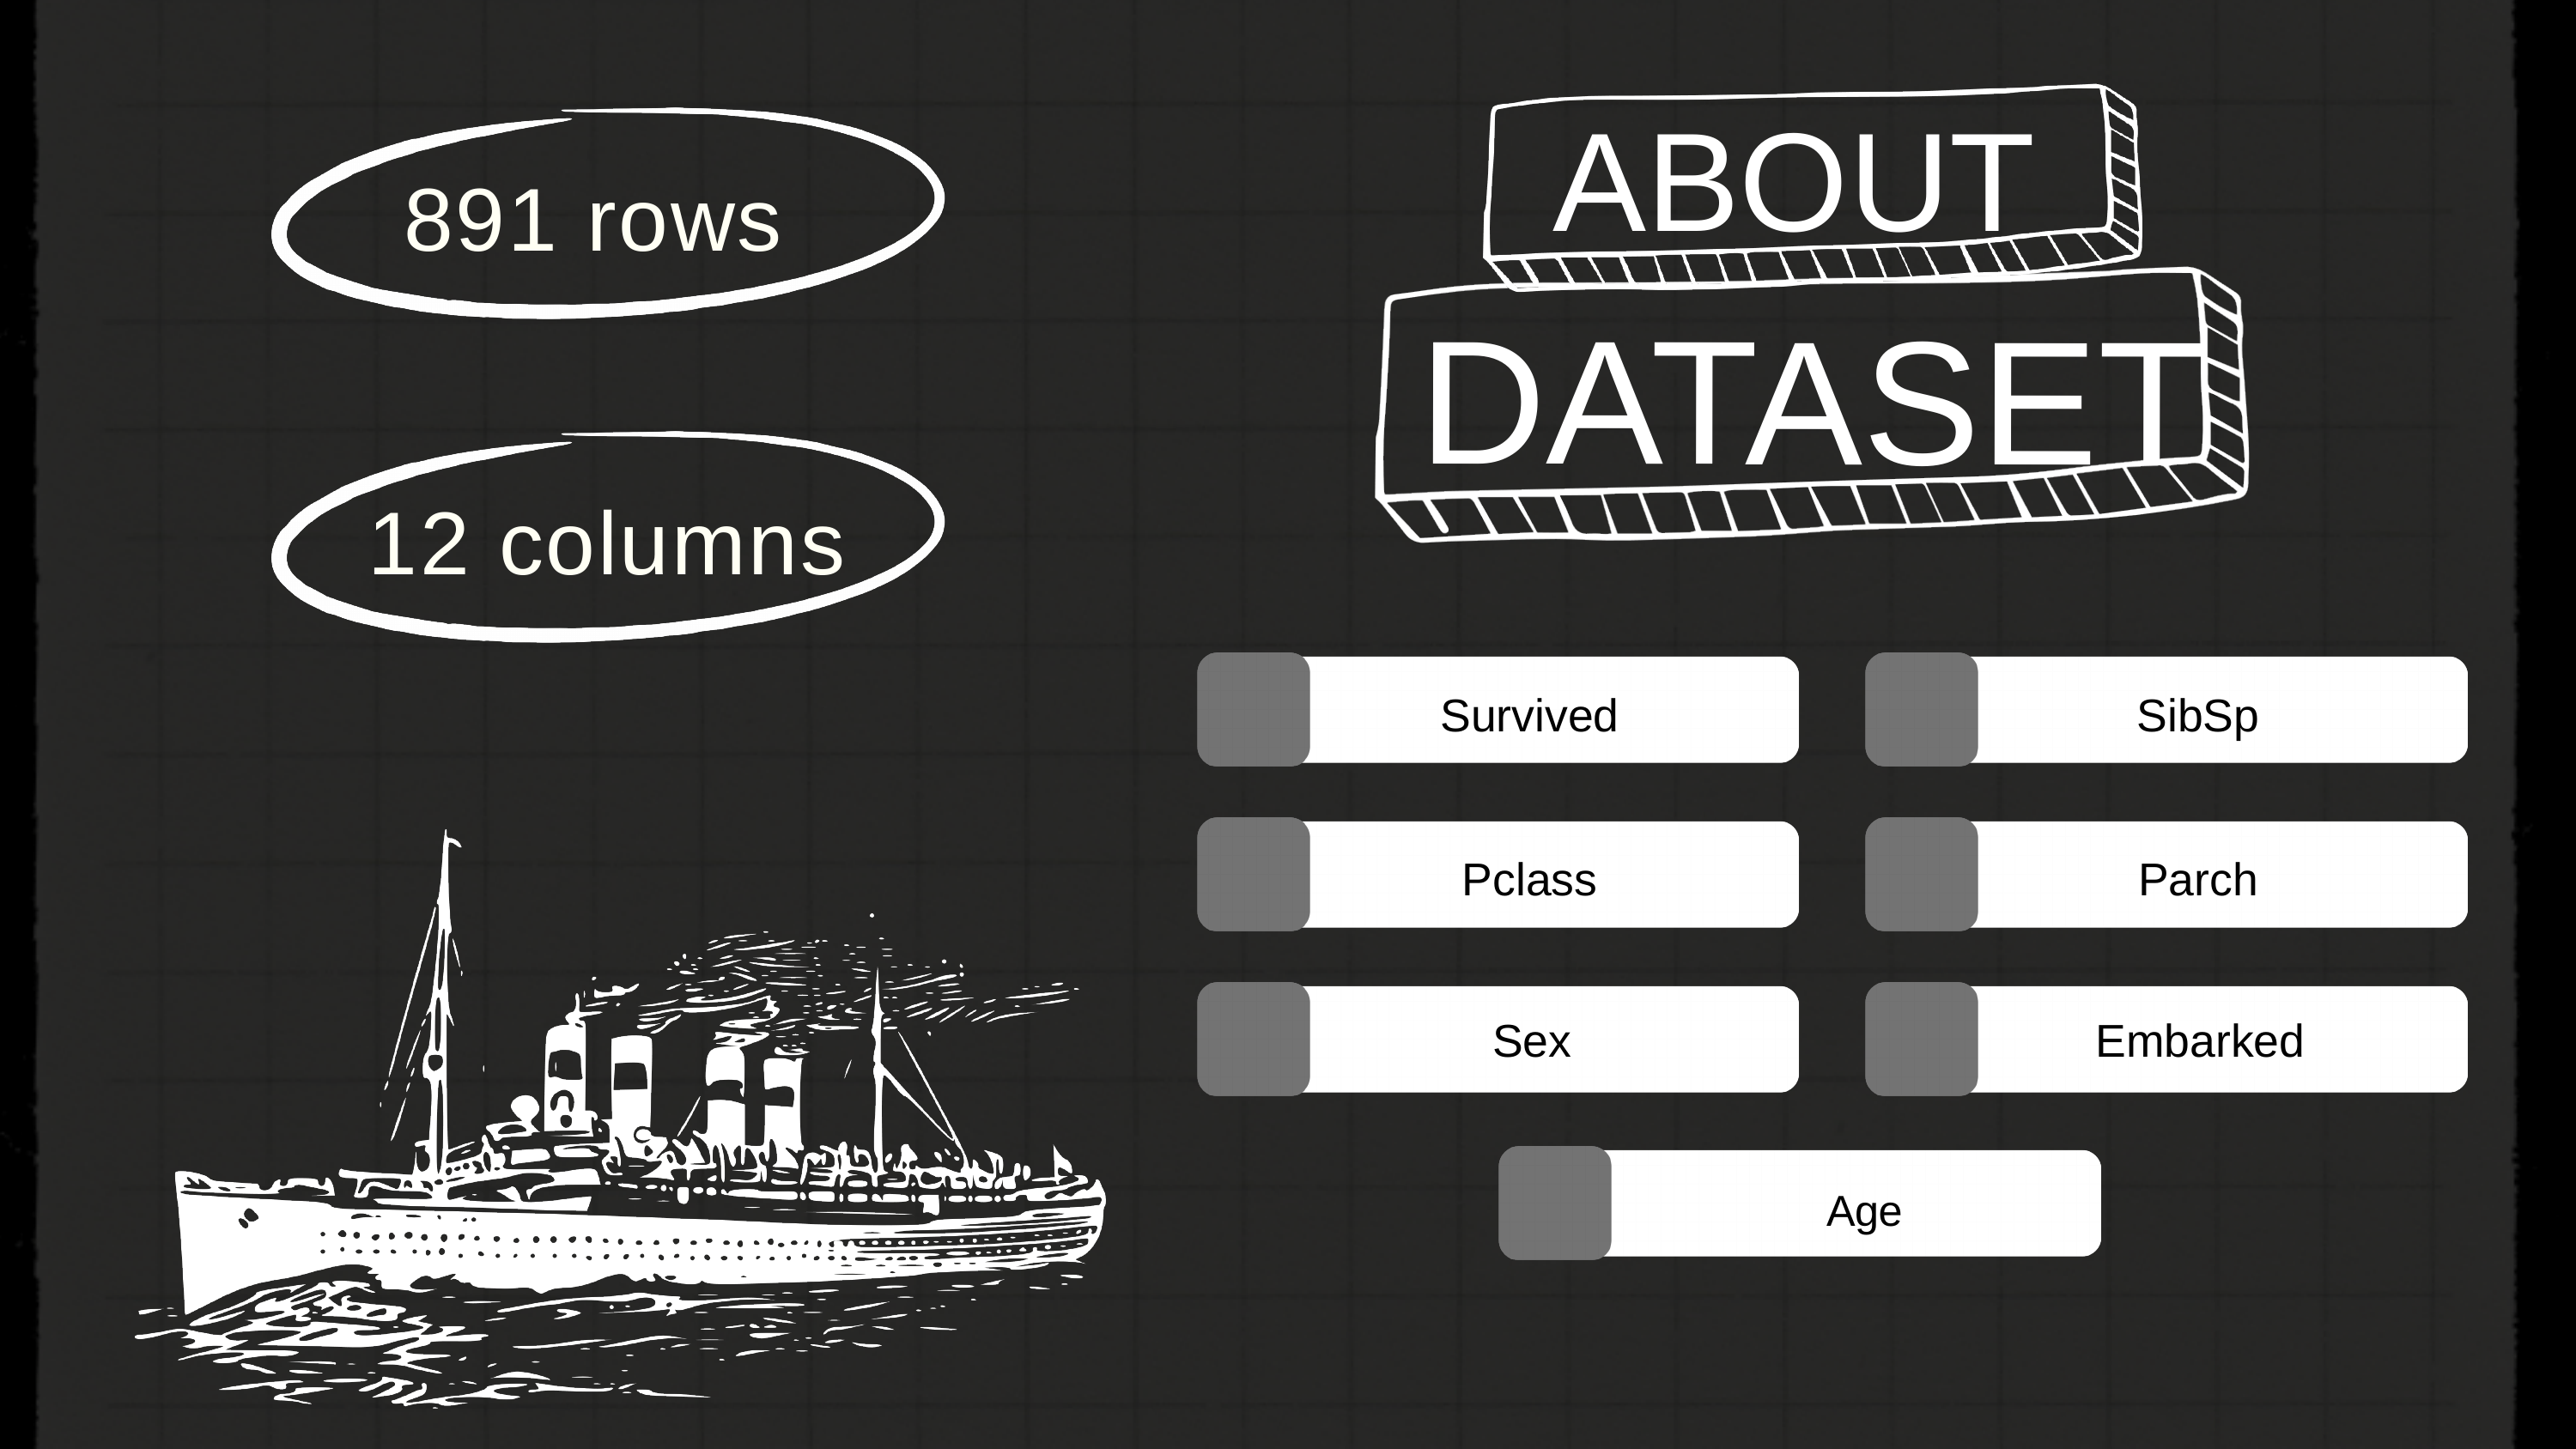

ABOUT

891 rows
DATASET

12 columns

Survived
SibSp

Pclass
Parch

Sex
Embarked

Age